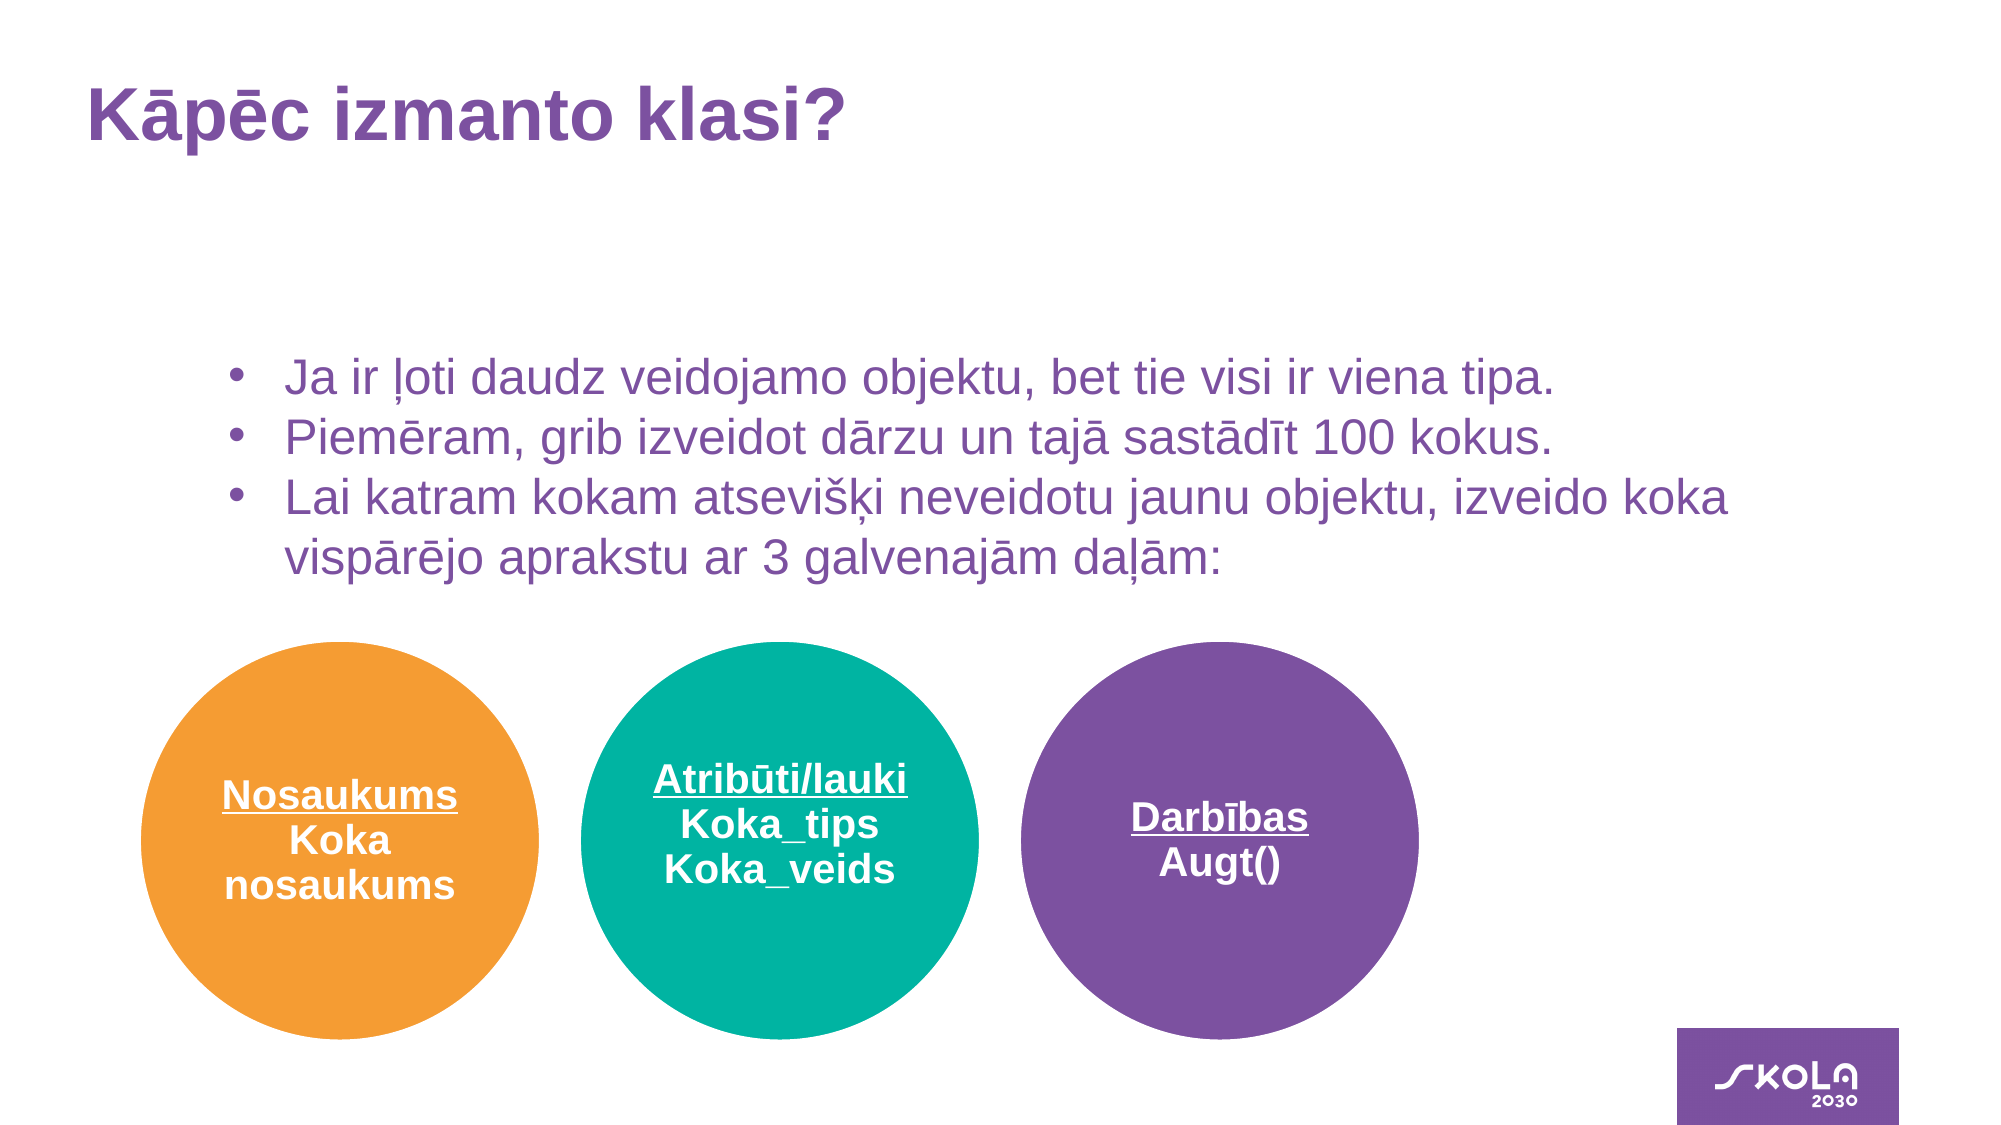

# Kāpēc izmanto klasi?
Ja ir ļoti daudz veidojamo objektu, bet tie visi ir viena tipa.
Piemēram, grib izveidot dārzu un tajā sastādīt 100 kokus.
Lai katram kokam atsevišķi neveidotu jaunu objektu, izveido koka vispārējo aprakstu ar 3 galvenajām daļām:

Nosaukums
Koka nosaukums
Atribūti/lauki
Koka_tips
Koka_veids

Darbības
Augt()